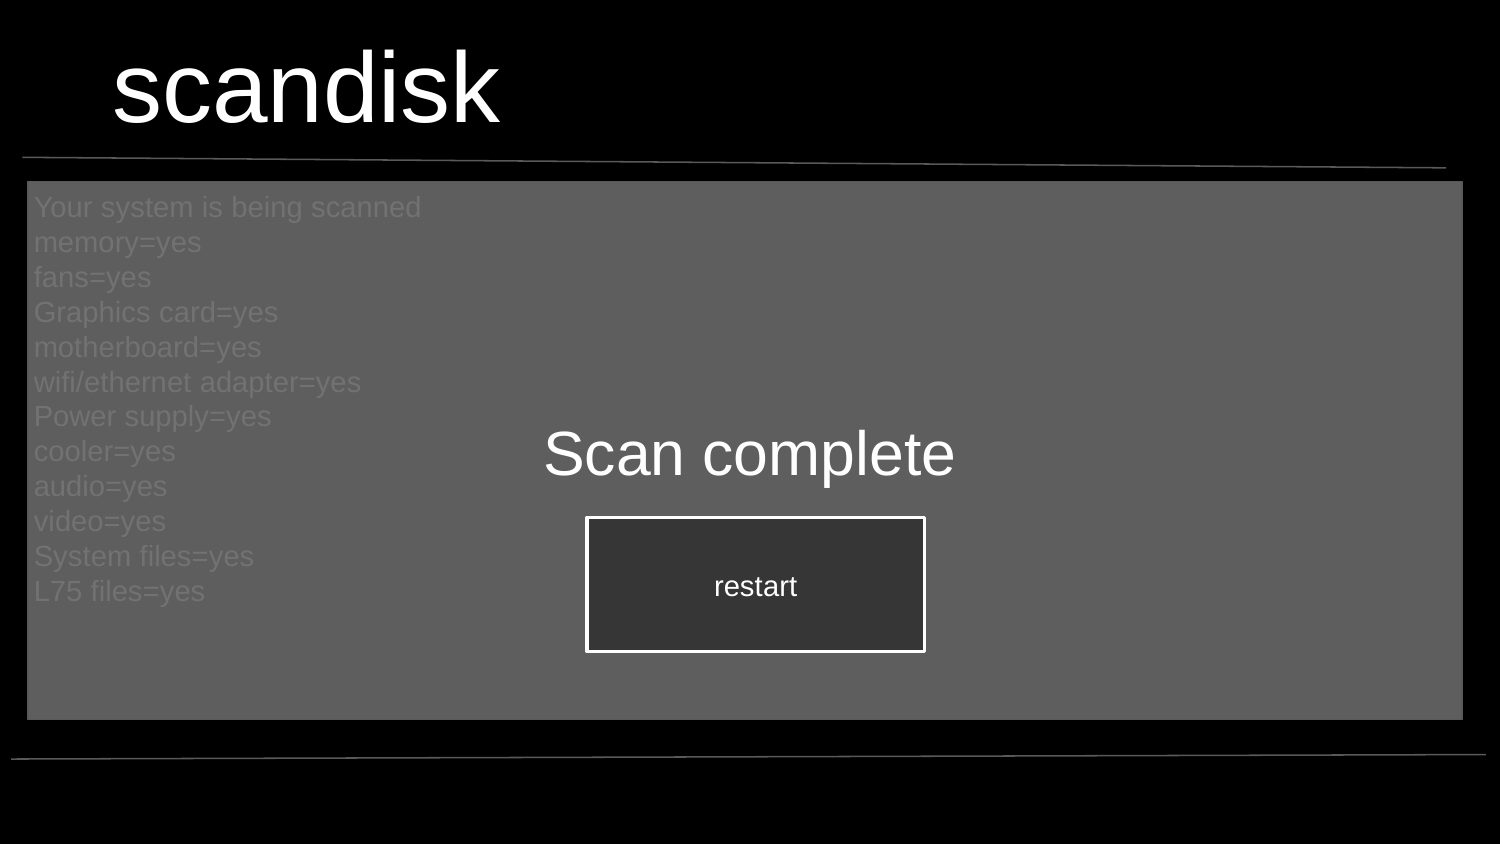

scandisk
Your system is being scanned
memory=yes
fans=yes
Graphics card=yes
motherboard=yes
wifi/ethernet adapter=yes
Power supply=yes
cooler=yes
audio=yes
video=yes
System files=yes
L75 files=yes
 v

Scan complete
restart